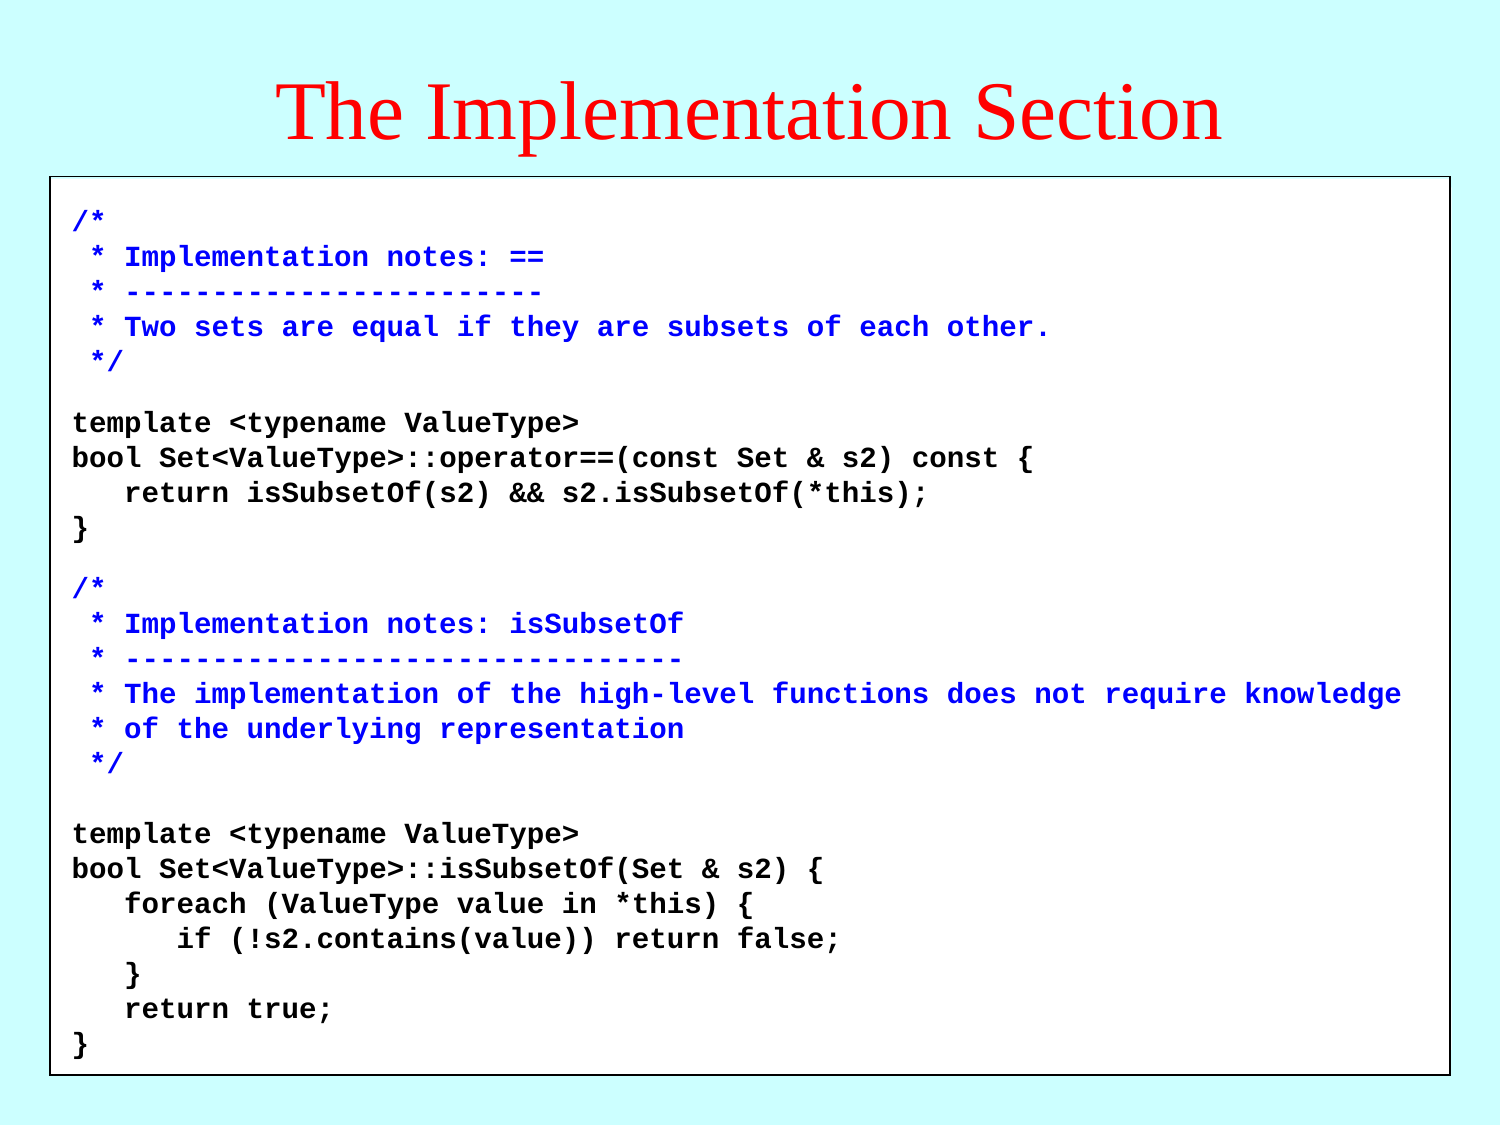

# The Implementation Section

/*
 * Implementation notes: ==
 * ------------------------
 * Two sets are equal if they are subsets of each other.
 */

template <typename ValueType>
bool Set<ValueType>::operator==(const Set & s2) const {
   return isSubsetOf(s2) && s2.isSubsetOf(*this);
}

/*
 * Implementation notes: isSubsetOf
 * --------------------------------
 * The implementation of the high-level functions does not require knowledge
 * of the underlying representation
 */

template <typename ValueType>
bool Set<ValueType>::isSubsetOf(Set & s2) {
   foreach (ValueType value in *this) {
      if (!s2.contains(value)) return false;
   }
   return true;
}
template <typename ValueType>
Set<ValueType>::Set() {
   /* Empty */
}

template <typename ValueType>
Set<ValueType>::~Set() {
   /* Empty */
}

template <typename ValueType>
int Set<ValueType>::size() const {
   return map.size();
}

template <typename ValueType>
bool Set<ValueType>::isEmpty() const {
   return map.isEmpty();
}

template <typename ValueType>
void Set<ValueType>::add(ValueType element) {
   map.put(element, ' ');
}

. . . and so on . . .